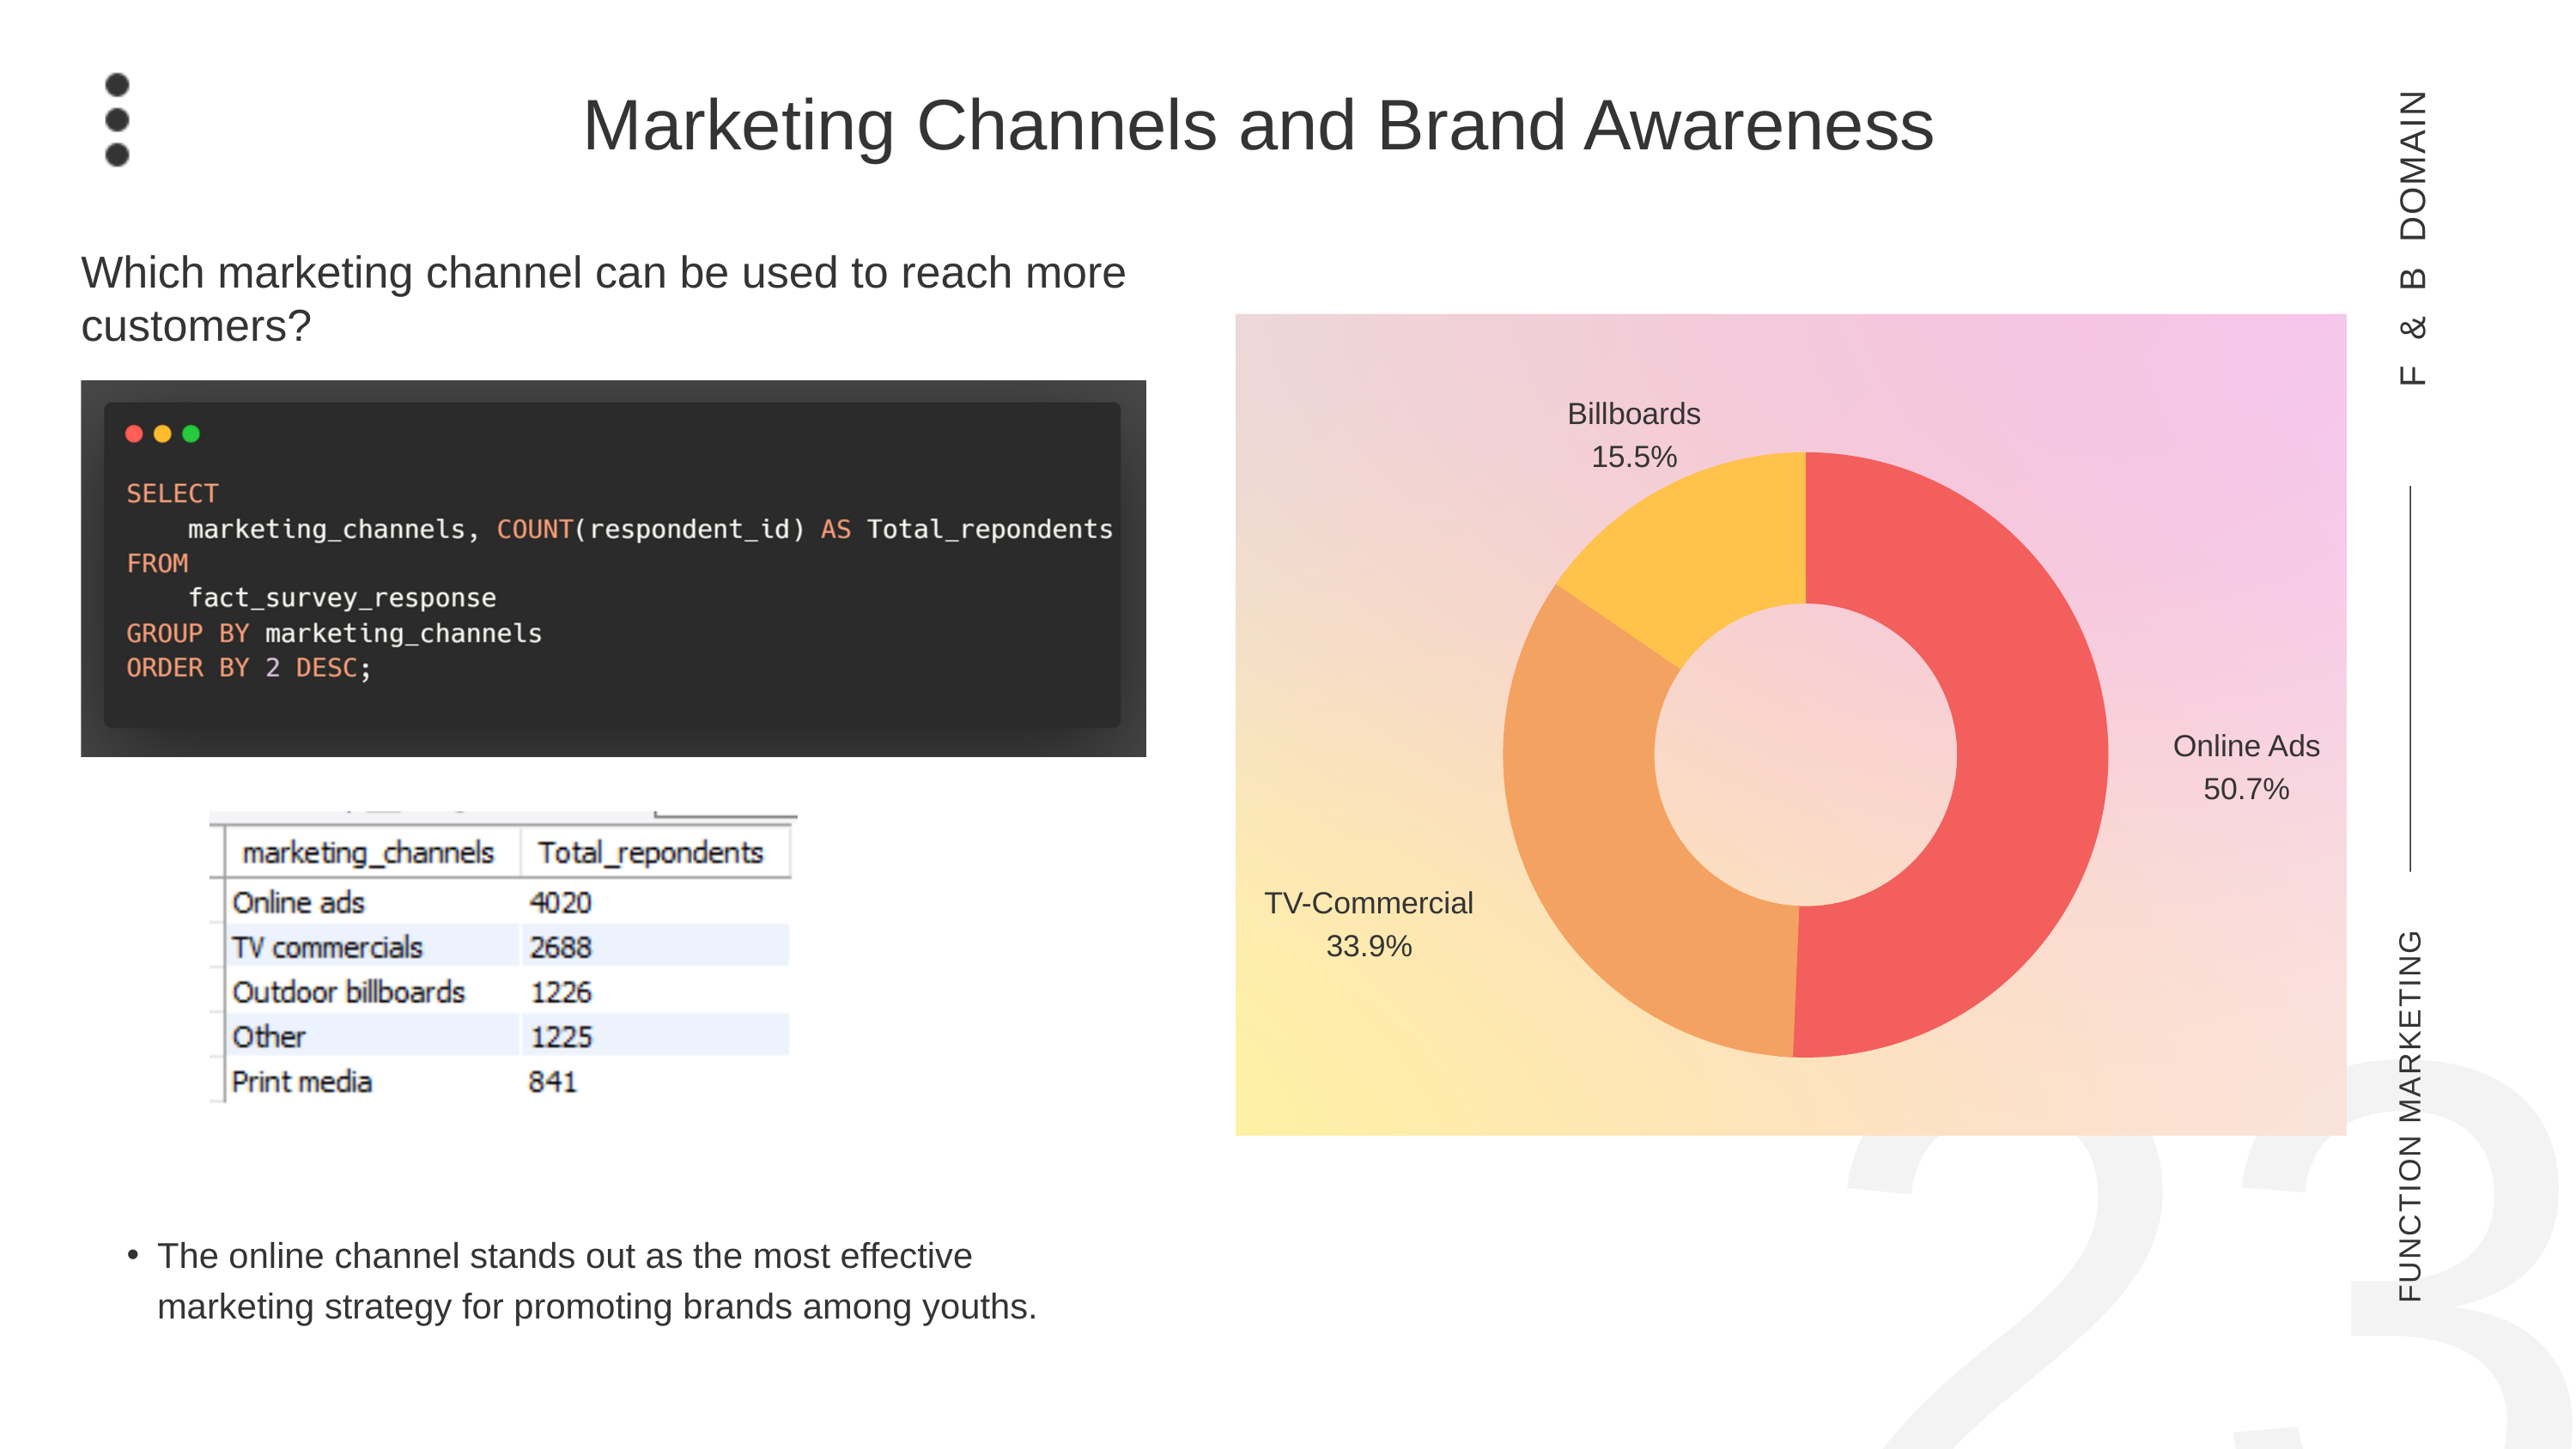

Marketing Channels and Brand Awareness

F  &  B  DOMAIN
Which marketing channel can be used to reach more customers?

Billboards
15.5%

Online Ads
50.7%
TV-Commercial
33.9%

23
FUNCTION MARKETING
The online channel stands out as the most effective marketing strategy for promoting brands among youths.